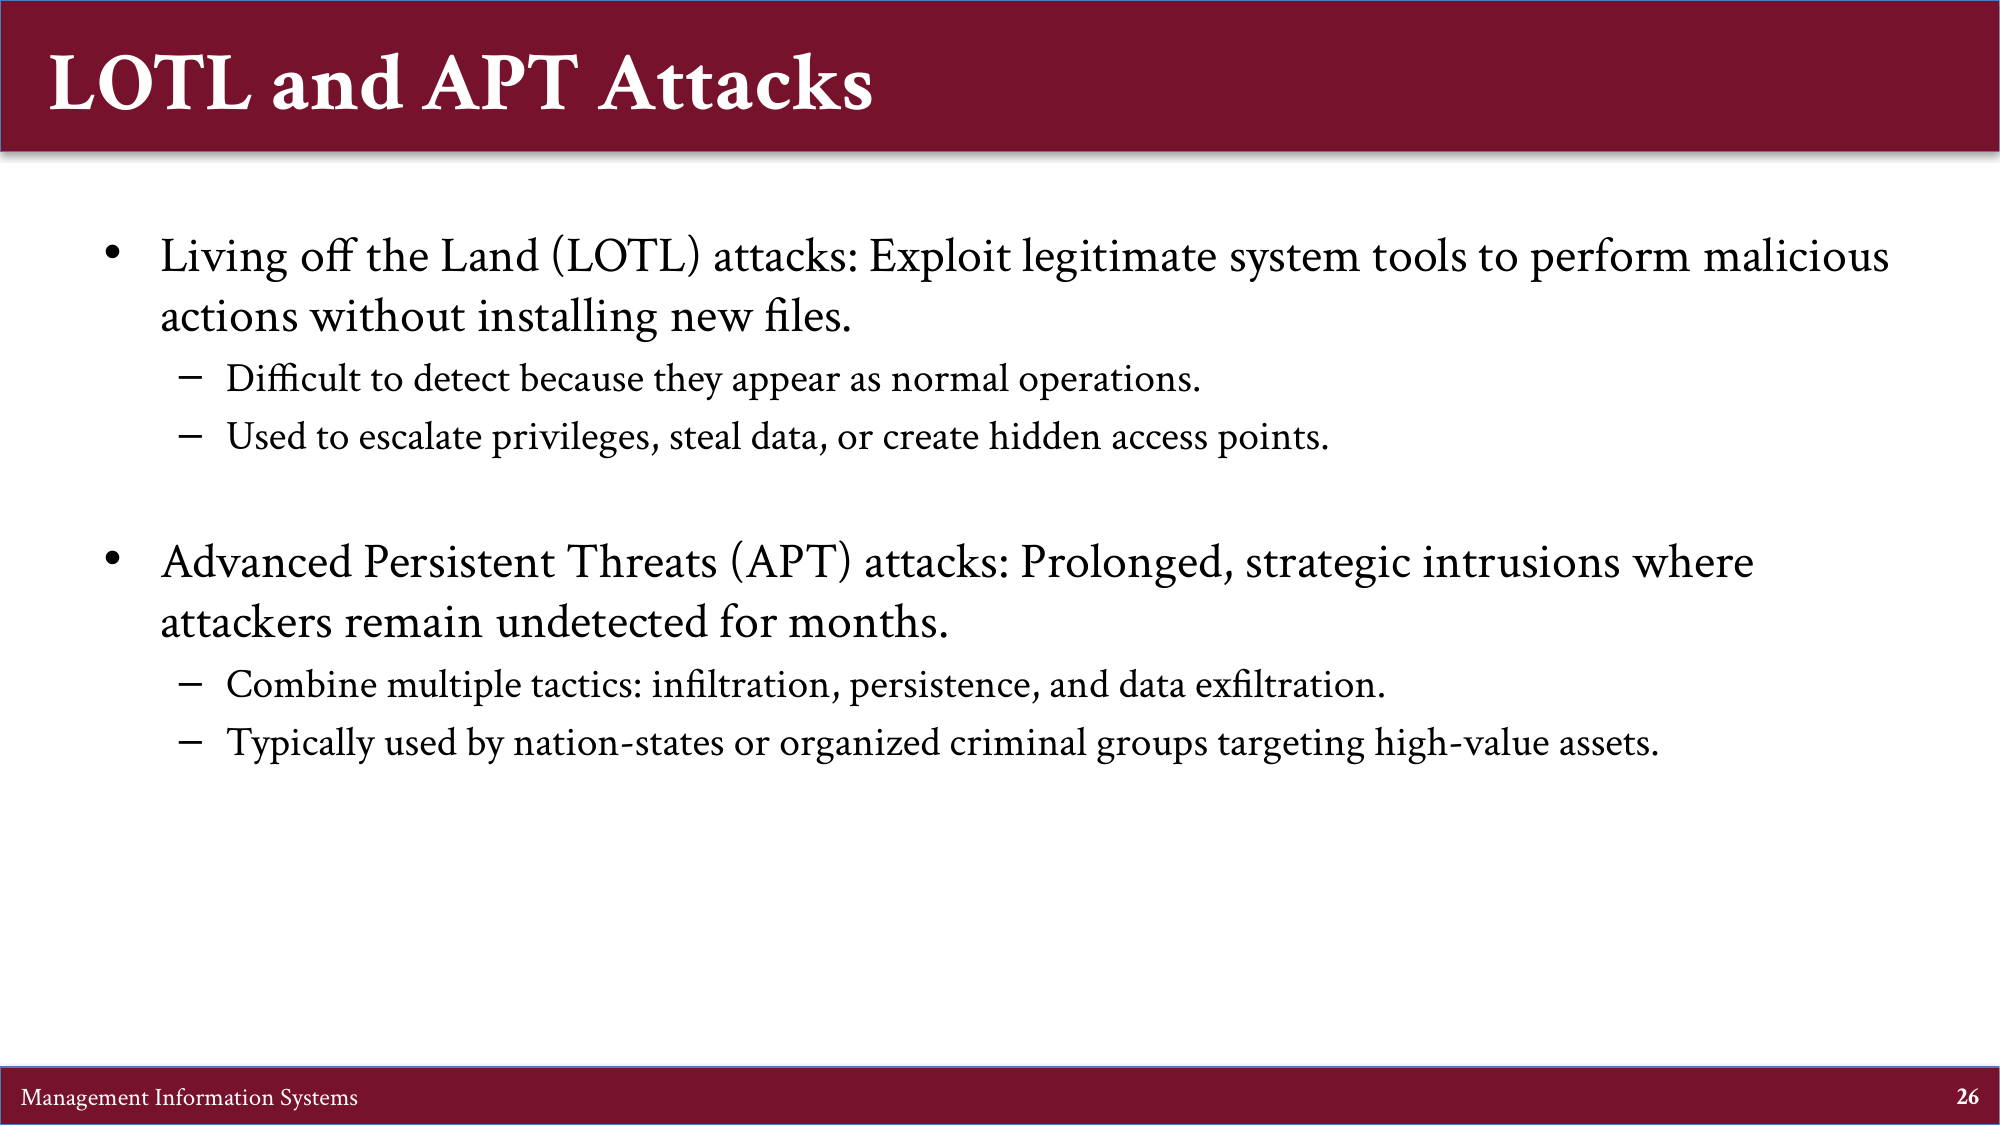

# LOTL and APT Attacks
Living off the Land (LOTL) attacks: Exploit legitimate system tools to perform malicious actions without installing new files.
Difficult to detect because they appear as normal operations.
Used to escalate privileges, steal data, or create hidden access points.

Advanced Persistent Threats (APT) attacks: Prolonged, strategic intrusions where attackers remain undetected for months.
Combine multiple tactics: infiltration, persistence, and data exfiltration.
Typically used by nation-states or organized criminal groups targeting high-value assets.

 Management Information Systems
26